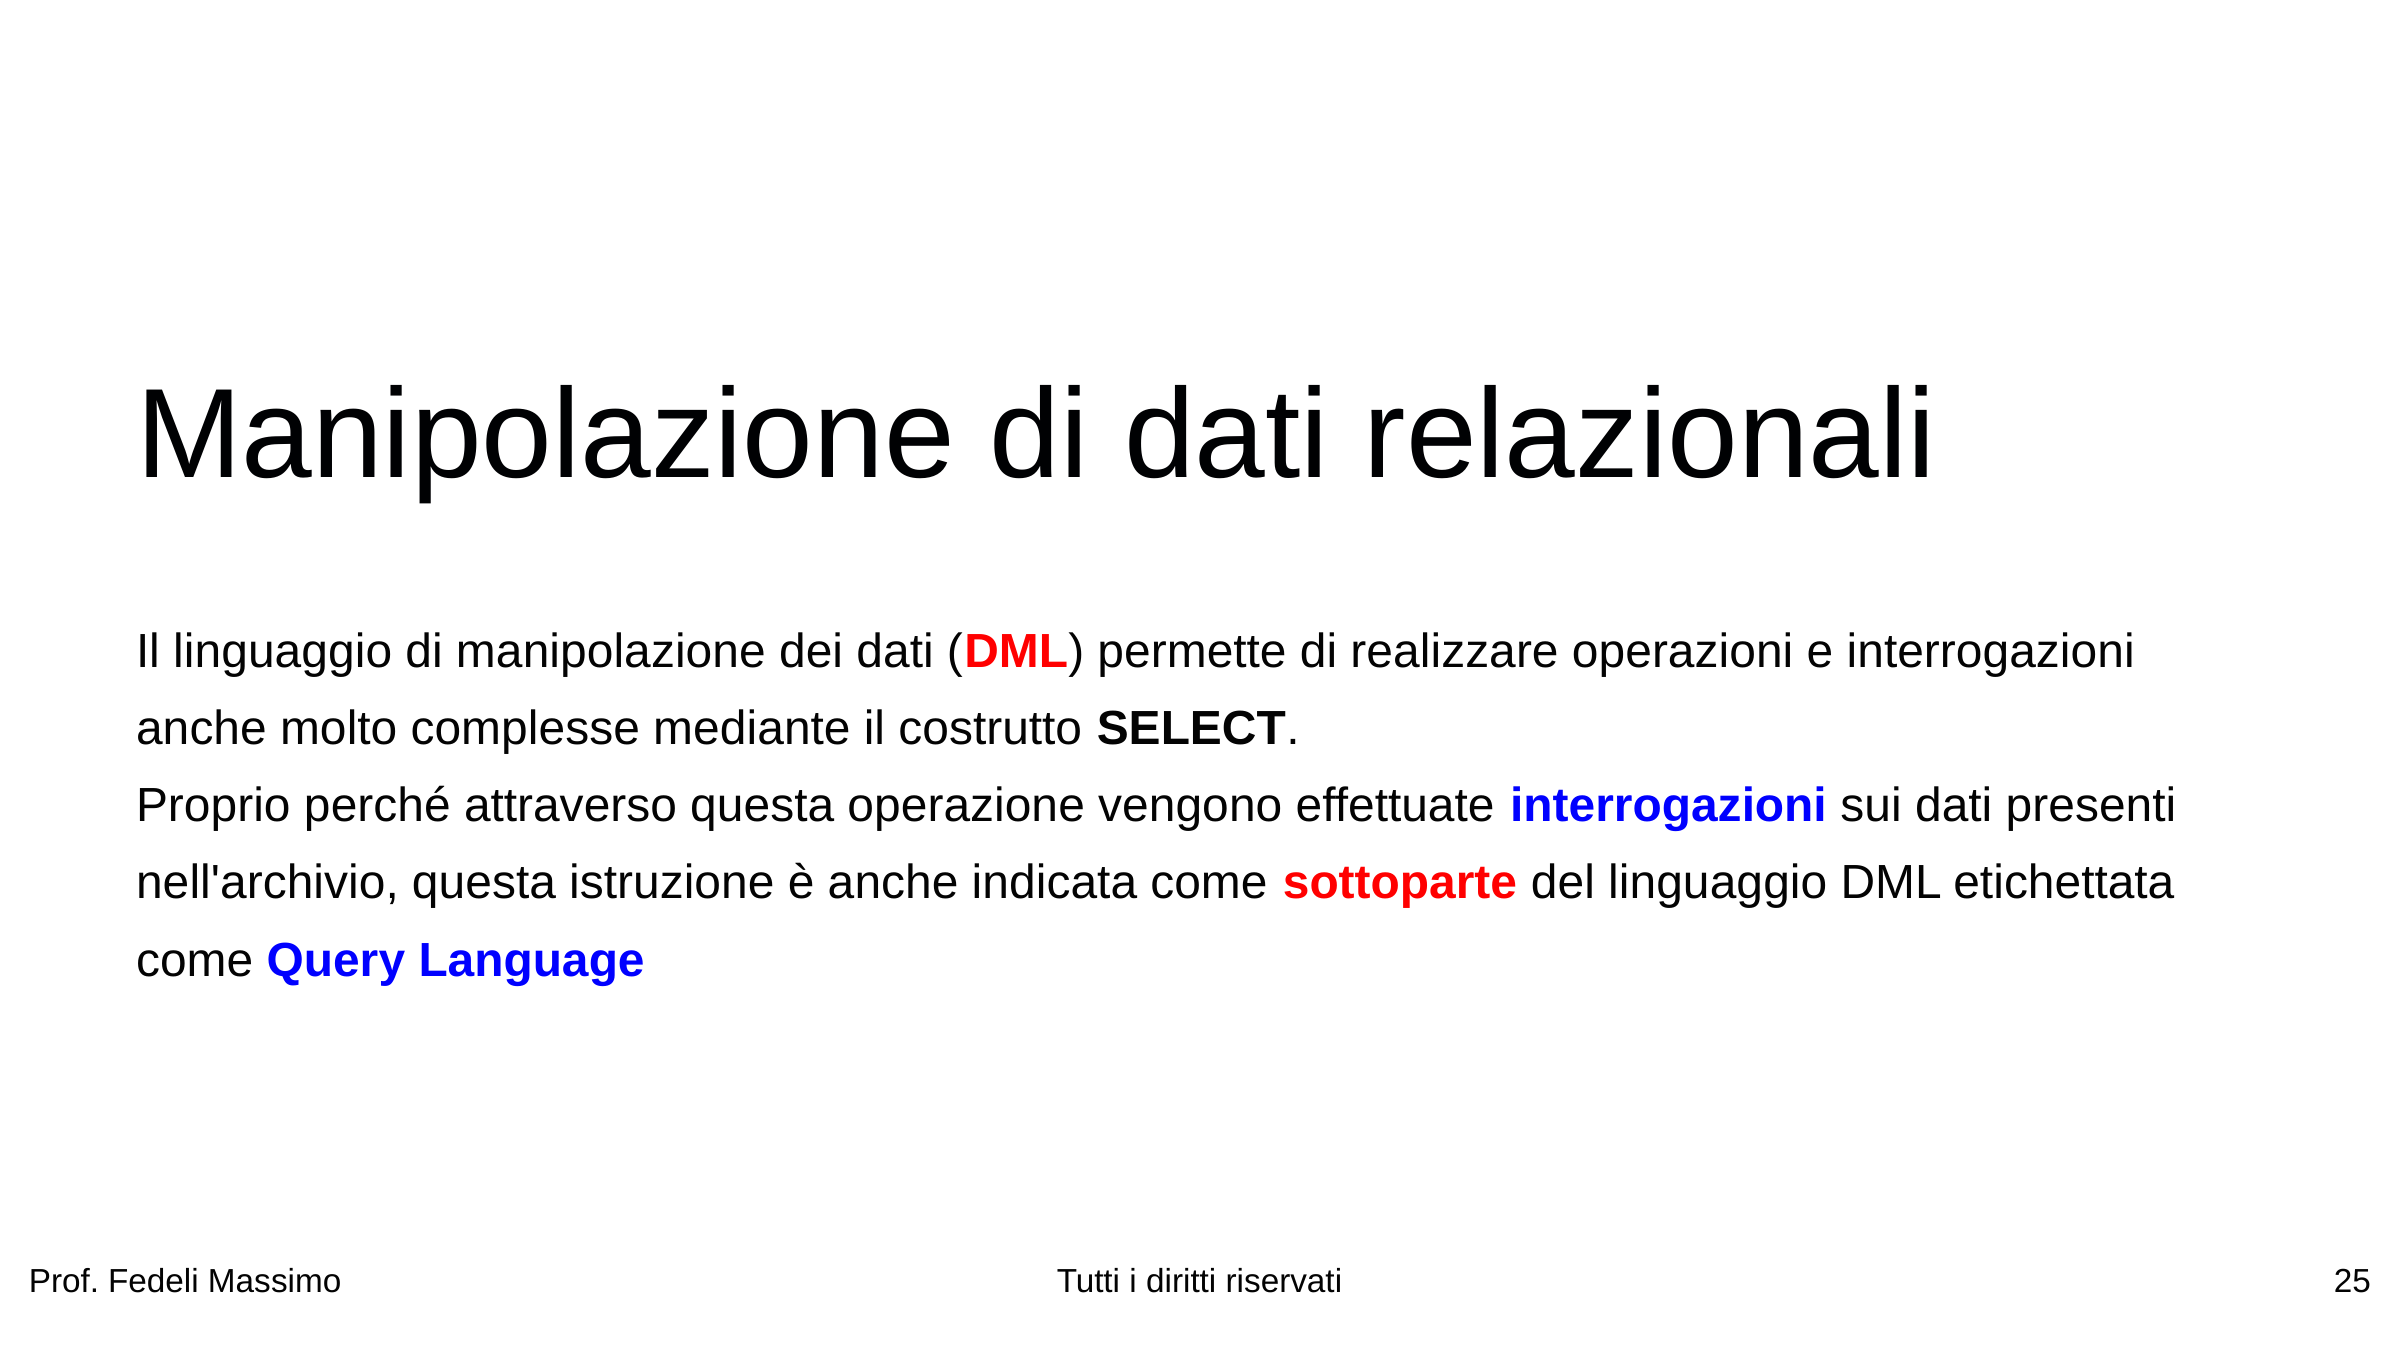

Manipolazione di dati relazionali
Il linguaggio di manipolazione dei dati (DML) permette di realizzare operazioni e interrogazioni anche molto complesse mediante il costrutto SELECT.
Proprio perché attraverso questa operazione vengono effettuate interrogazioni sui dati presenti nell'archivio, questa istruzione è anche indicata come sottoparte del linguaggio DML etichettata come Query Language
Prof. Fedeli Massimo
Tutti i diritti riservati
25